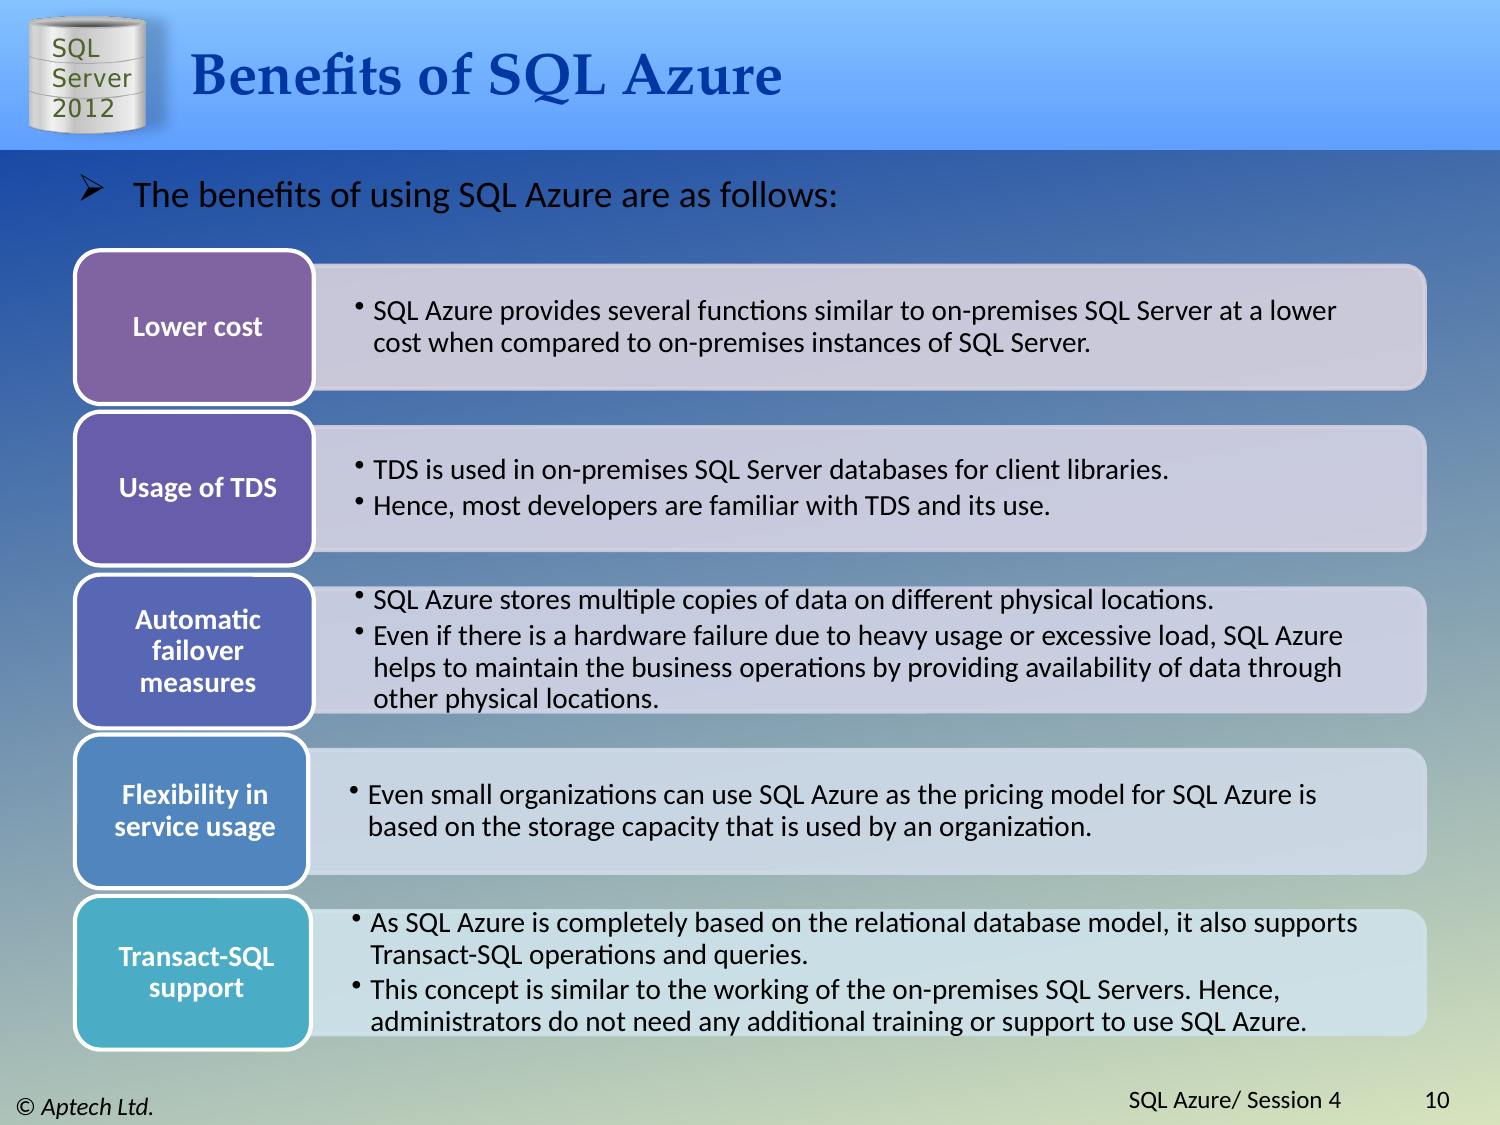

# Benefits of SQL Azure
The benefits of using SQL Azure are as follows:
SQL Azure provides several functions similar to on-premises SQL Server at a lower cost when compared to on-premises instances of SQL Server.
Lower cost
TDS is used in on-premises SQL Server databases for client libraries.
Hence, most developers are familiar with TDS and its use.
Usage of TDS
SQL Azure stores multiple copies of data on different physical locations.
Even if there is a hardware failure due to heavy usage or excessive load, SQL Azure helps to maintain the business operations by providing availability of data through other physical locations.
Automatic failover measures
Even small organizations can use SQL Azure as the pricing model for SQL Azure is based on the storage capacity that is used by an organization.
Flexibility in service usage
As SQL Azure is completely based on the relational database model, it also supports Transact-SQL operations and queries.
This concept is similar to the working of the on-premises SQL Servers. Hence, administrators do not need any additional training or support to use SQL Azure.
Transact-SQL support
SQL Azure/ Session 4
10